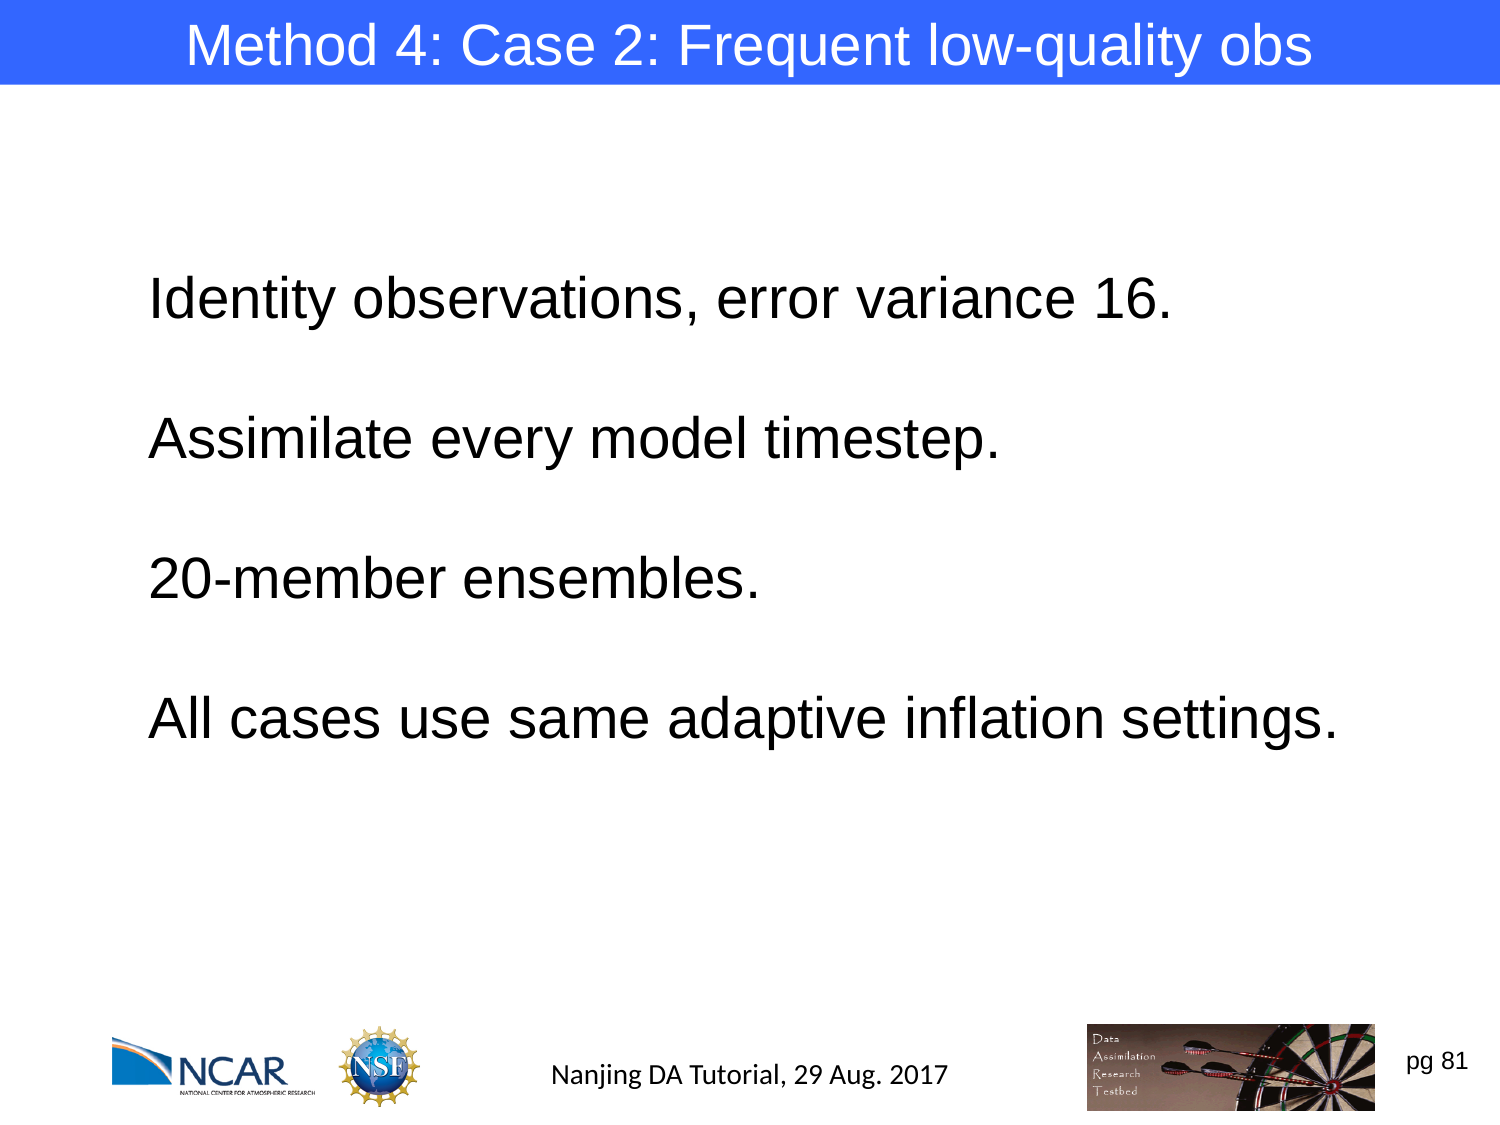

Method 4: Case 2: Frequent low-quality obs
Identity observations, error variance 16.

Assimilate every model timestep.

20-member ensembles.

All cases use same adaptive inflation settings.

Nanjing DA Tutorial, 29 Aug. 2017